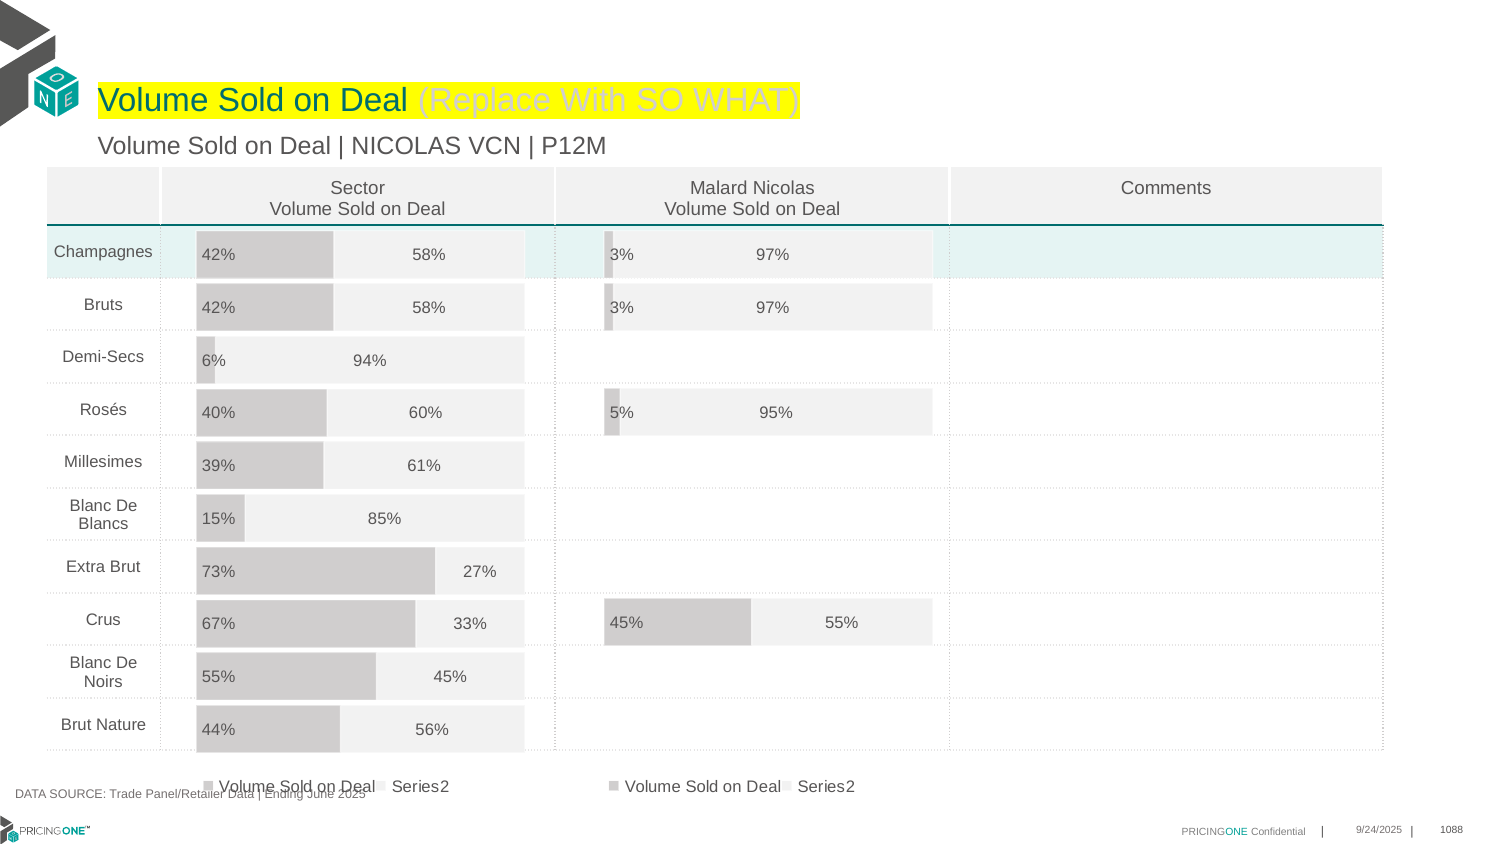

# Volume Sold on Deal (Replace With SO WHAT)
Volume Sold on Deal | NICOLAS VCN | P12M
|  | Sector Volume Sold on Deal | Malard Nicolas Volume Sold on Deal | Comments |
| --- | --- | --- | --- |
| Champagnes |  |  |  |
| Bruts |  |  |  |
| Demi-Secs |  |  |  |
| Rosés |  |  |  |
| Millesimes |  |  |  |
| Blanc De Blancs |  |  |  |
| Extra Brut |  |  |  |
| Crus |  |  |  |
| Blanc De Noirs |  |  |  |
| Brut Nature |  |  |  |

Data Source | Nielsen | Ending Mar 2022

### Chart

| Category | Volume Sold on Deal |  |
|---|---|---|
| Champagnes Total | 0.42 | 0.5800000000000001 |
| Bruts | 0.42 | 0.5800000000000001 |
| Demi-Secs | 0.06 | 0.94 |
| Rosés | 0.4 | 0.6 |
| Millesimes | 0.39 | 0.61 |
| Blanc De Blancs | 0.15 | 0.85 |
| Extra Brut | 0.73 | 0.27 |
| Crus | 0.67 | 0.32999999999999996 |
| Blanc De Noirs | 0.55 | 0.44999999999999996 |
| Brut Nature | 0.44 | 0.56 |

### Chart

| Category | Volume Sold on Deal |  |
|---|---|---|
| Champagnes Total | 0.03 | 0.97 |
| Bruts | 0.03 | 0.97 |
| Demi-Secs | None | None |
| Rosés | 0.05 | 0.95 |
| Millesimes | None | None |
| Blanc De Blancs | None | None |
| Extra Brut | None | None |
| Crus | 0.45 | 0.55 |
| Blanc De Noirs | None | None |
| Brut Nature | None | None |
DATA SOURCE: Trade Panel/Retailer Data | Ending June 2025

9/24/2025
1088